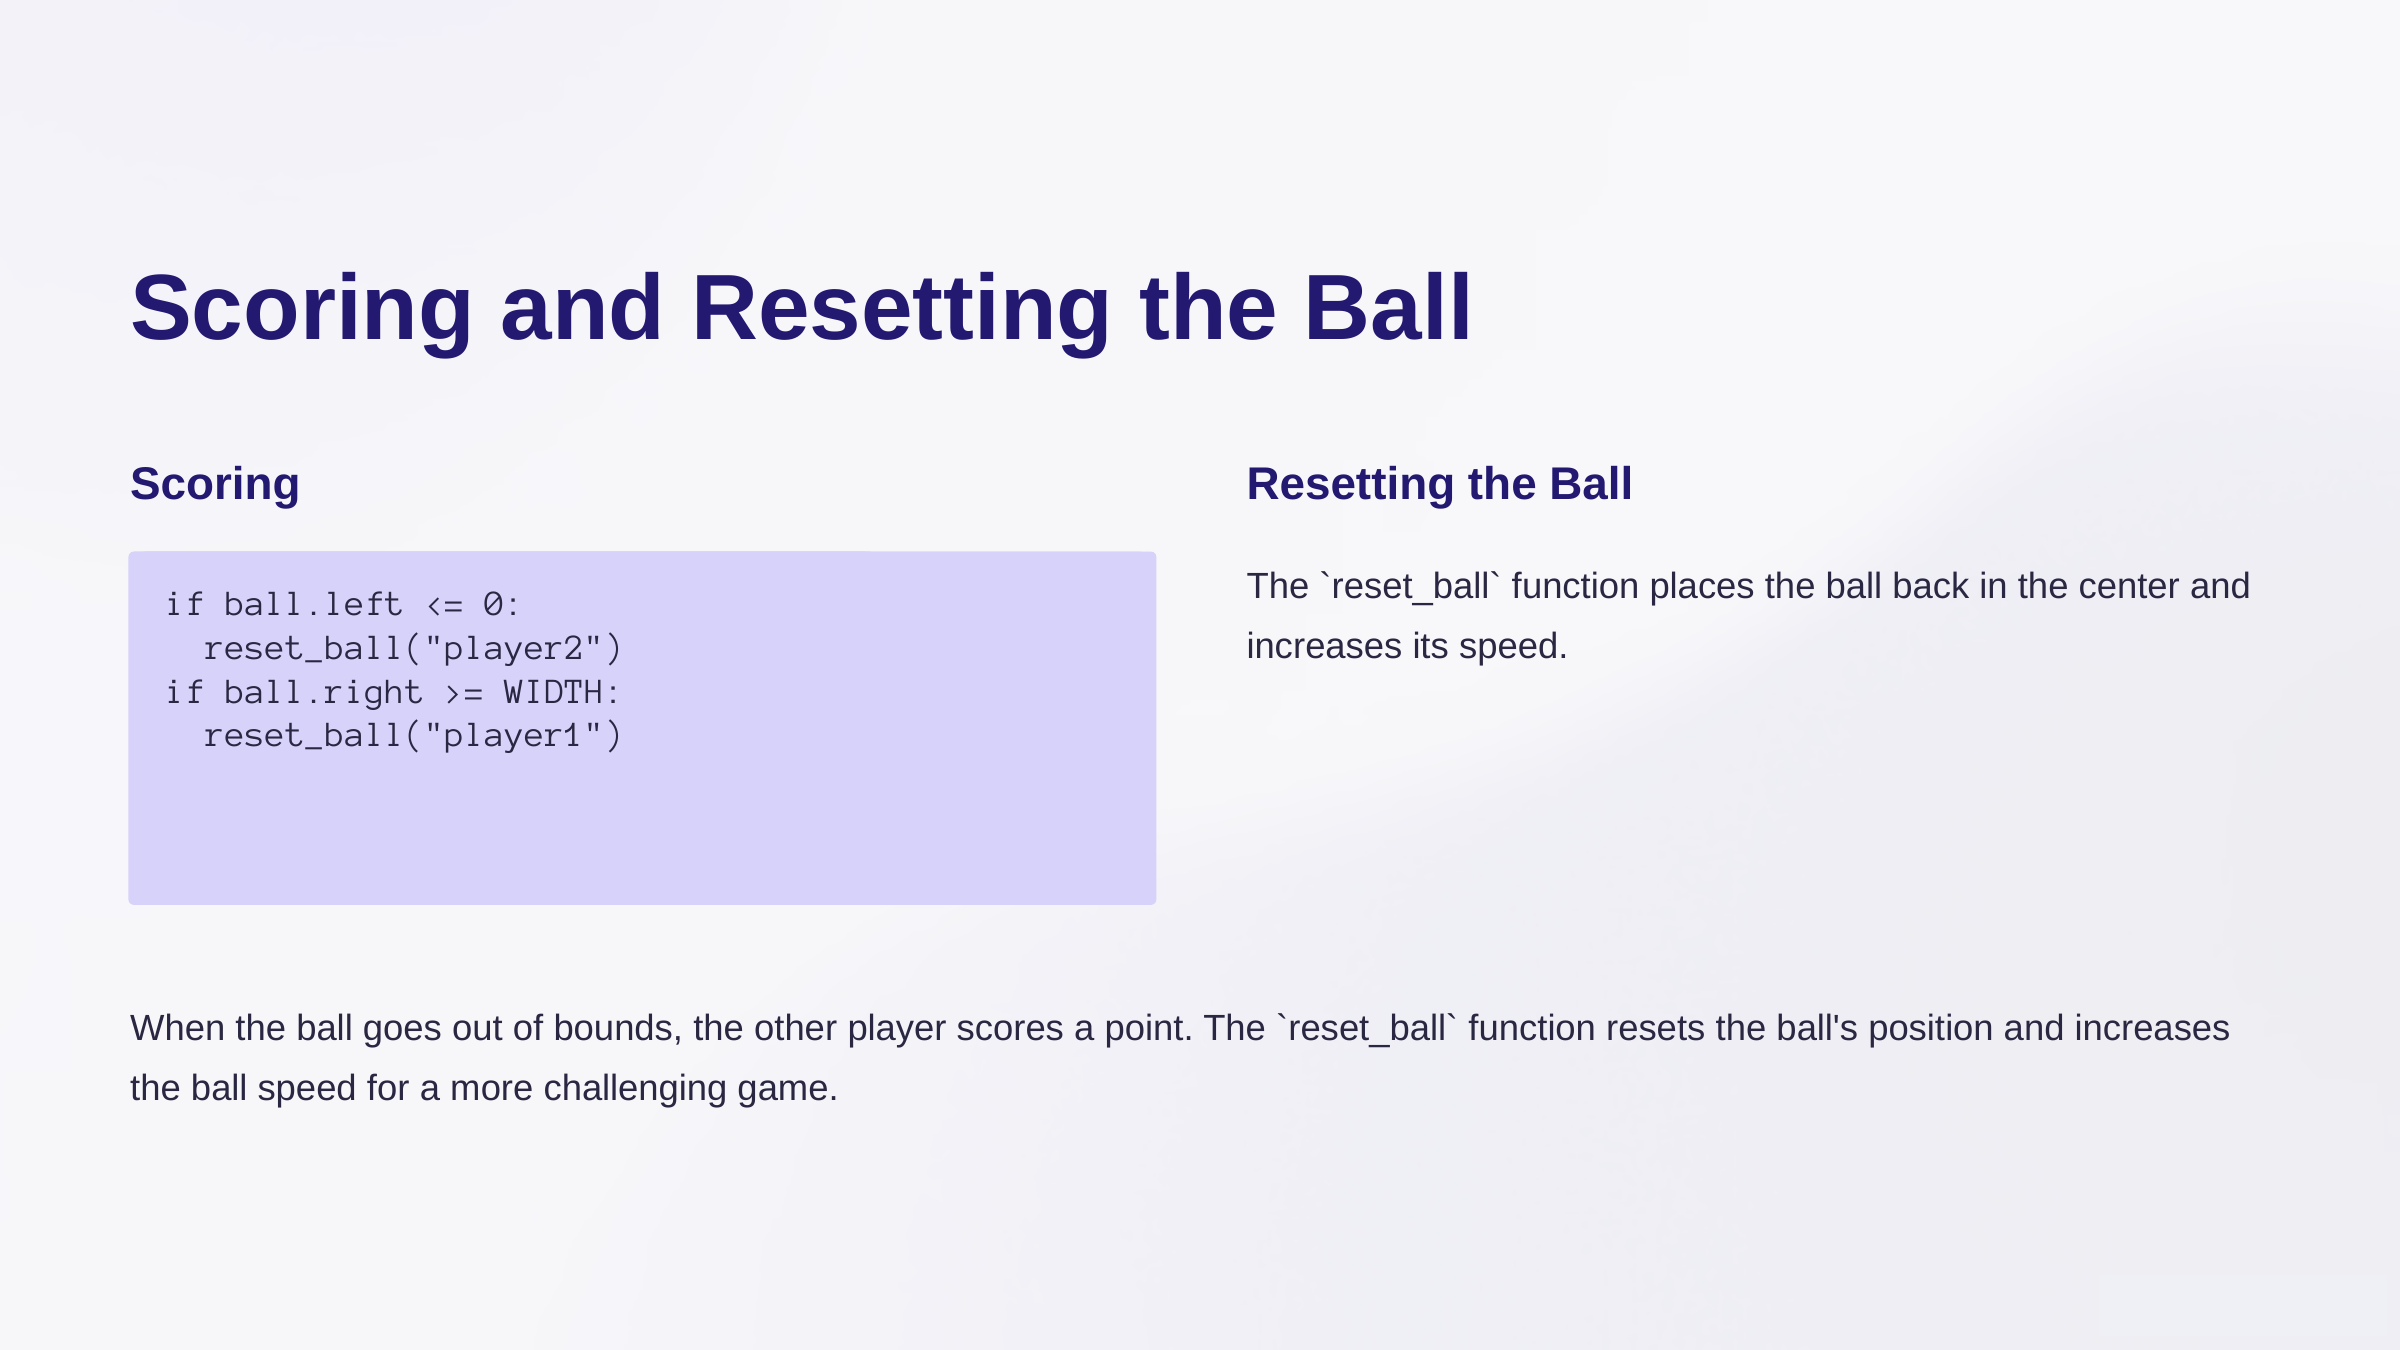

Scoring and Resetting the Ball
Scoring
Resetting the Ball
The `reset_ball` function places the ball back in the center and increases its speed.

if ball.left <= 0:
  reset_ball("player2")
if ball.right >= WIDTH:
  reset_ball("player1")

When the ball goes out of bounds, the other player scores a point. The `reset_ball` function resets the ball's position and increases the ball speed for a more challenging game.